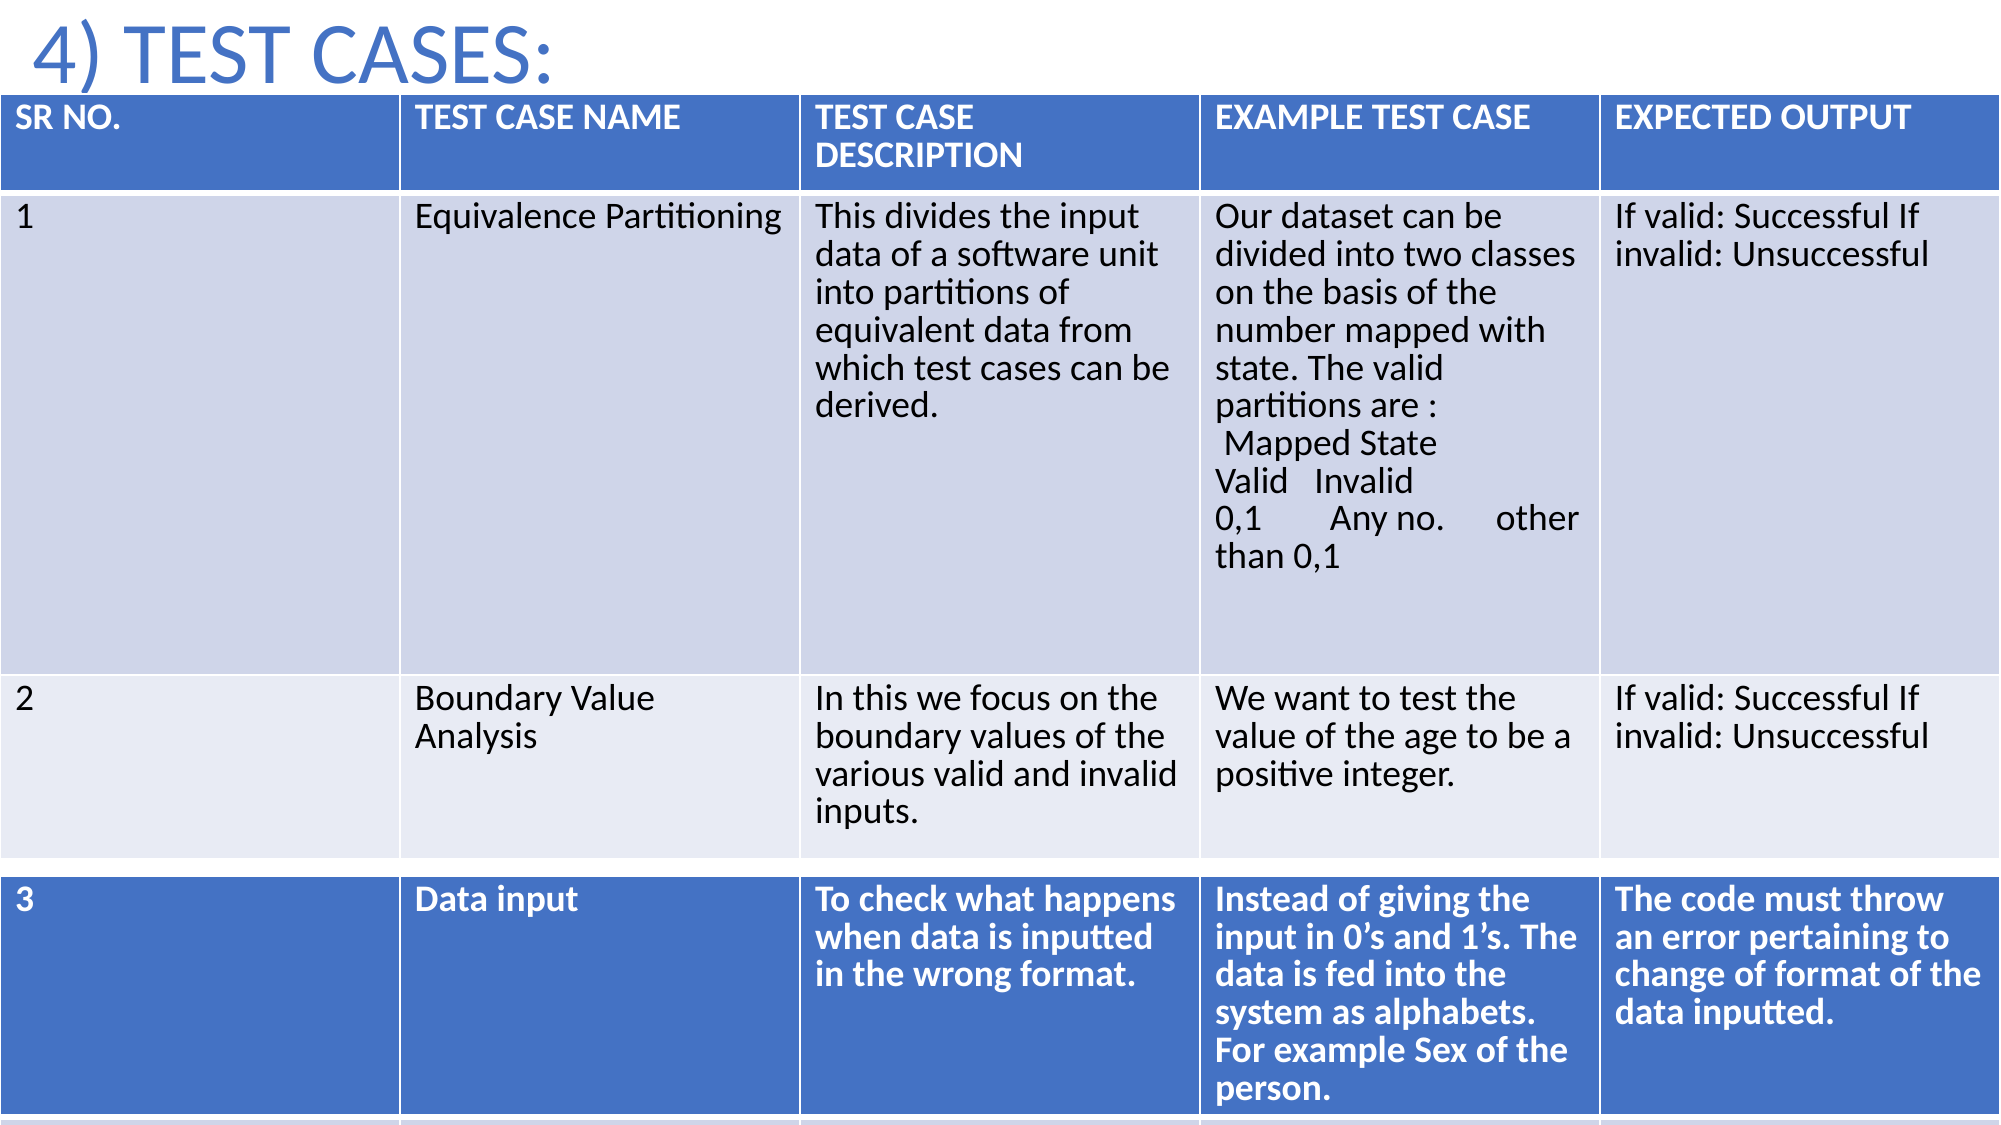

# 4) TEST CASES:
| SR NO. | TEST CASE NAME | TEST CASE DESCRIPTION | EXAMPLE TEST CASE | EXPECTED OUTPUT |
| --- | --- | --- | --- | --- |
| 1 | Equivalence Partitioning | This divides the input data of a software unit into partitions of equivalent data from which test cases can be derived. | Our dataset can be divided into two classes on the basis of the number mapped with state. The valid partitions are : Mapped State Valid Invalid 0,1 Any no. other than 0,1 | If valid: Successful If invalid: Unsuccessful |
| 2 | Boundary Value Analysis | In this we focus on the boundary values of the various valid and invalid inputs. | We want to test the value of the age to be a positive integer. | If valid: Successful If invalid: Unsuccessful |
| 3 | Data input | To check what happens when data is inputted in the wrong format. | Instead of giving the input in 0’s and 1’s. The data is fed into the system as alphabets. For example Sex of the person. | The code must throw an error pertaining to change of format of the data inputted. |
| --- | --- | --- | --- | --- |
|  |  |  |  |  |